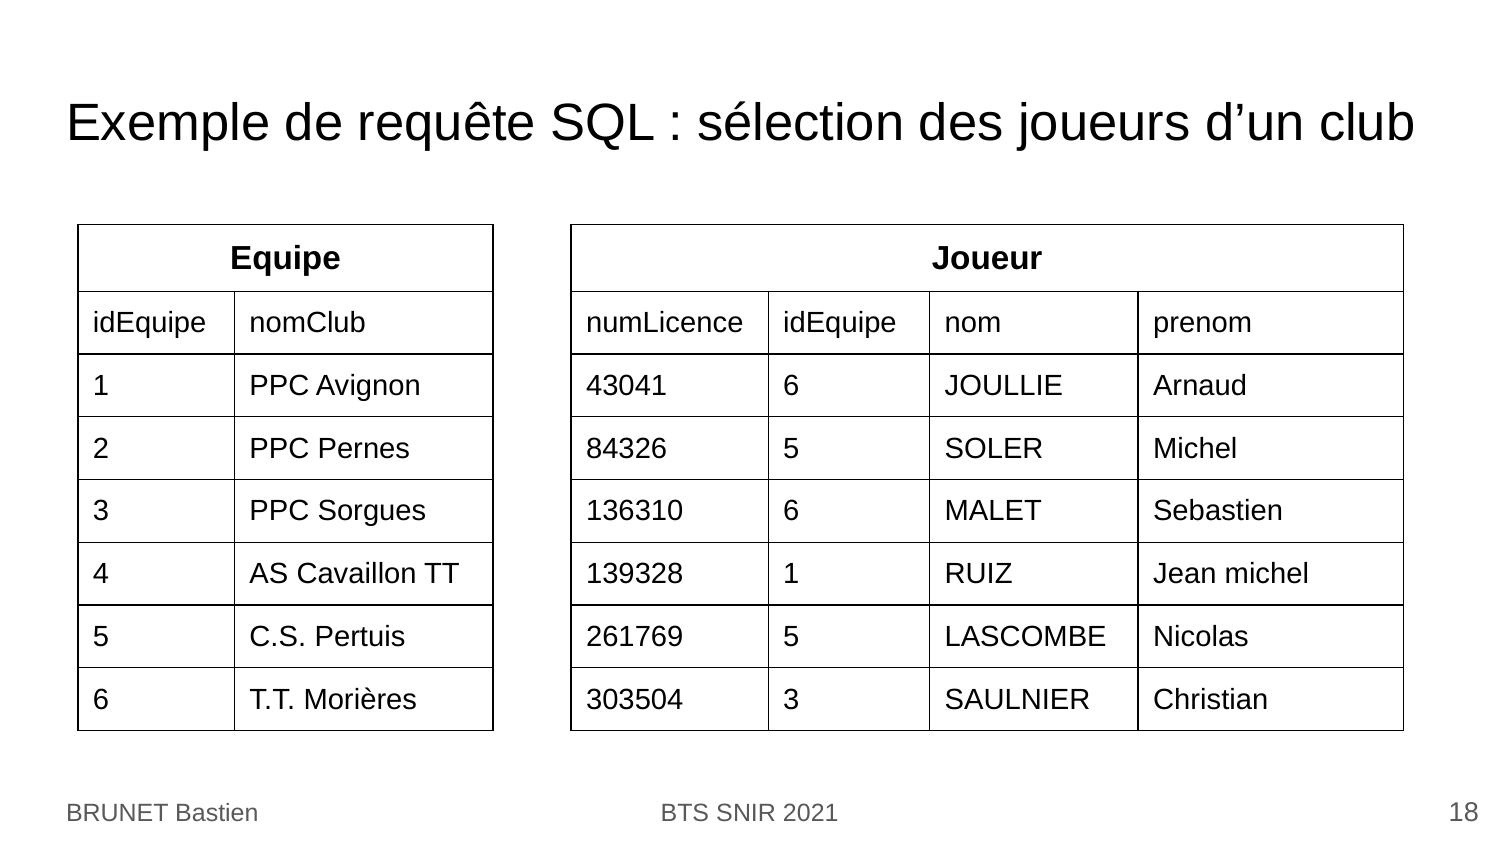

# Exemple de requête SQL : sélection des joueurs d’un club
| Equipe |  |
| --- | --- |
| idEquipe | nomClub |
| 1 | PPC Avignon |
| 2 | PPC Pernes |
| 3 | PPC Sorgues |
| 4 | AS Cavaillon TT |
| 5 | C.S. Pertuis |
| 6 | T.T. Morières |
| Joueur |  |  |  |
| --- | --- | --- | --- |
| numLicence | idEquipe | nom | prenom |
| 43041 | 6 | JOULLIE | Arnaud |
| 84326 | 5 | SOLER | Michel |
| 136310 | 6 | MALET | Sebastien |
| 139328 | 1 | RUIZ | Jean michel |
| 261769 | 5 | LASCOMBE | Nicolas |
| 303504 | 3 | SAULNIER | Christian |
18